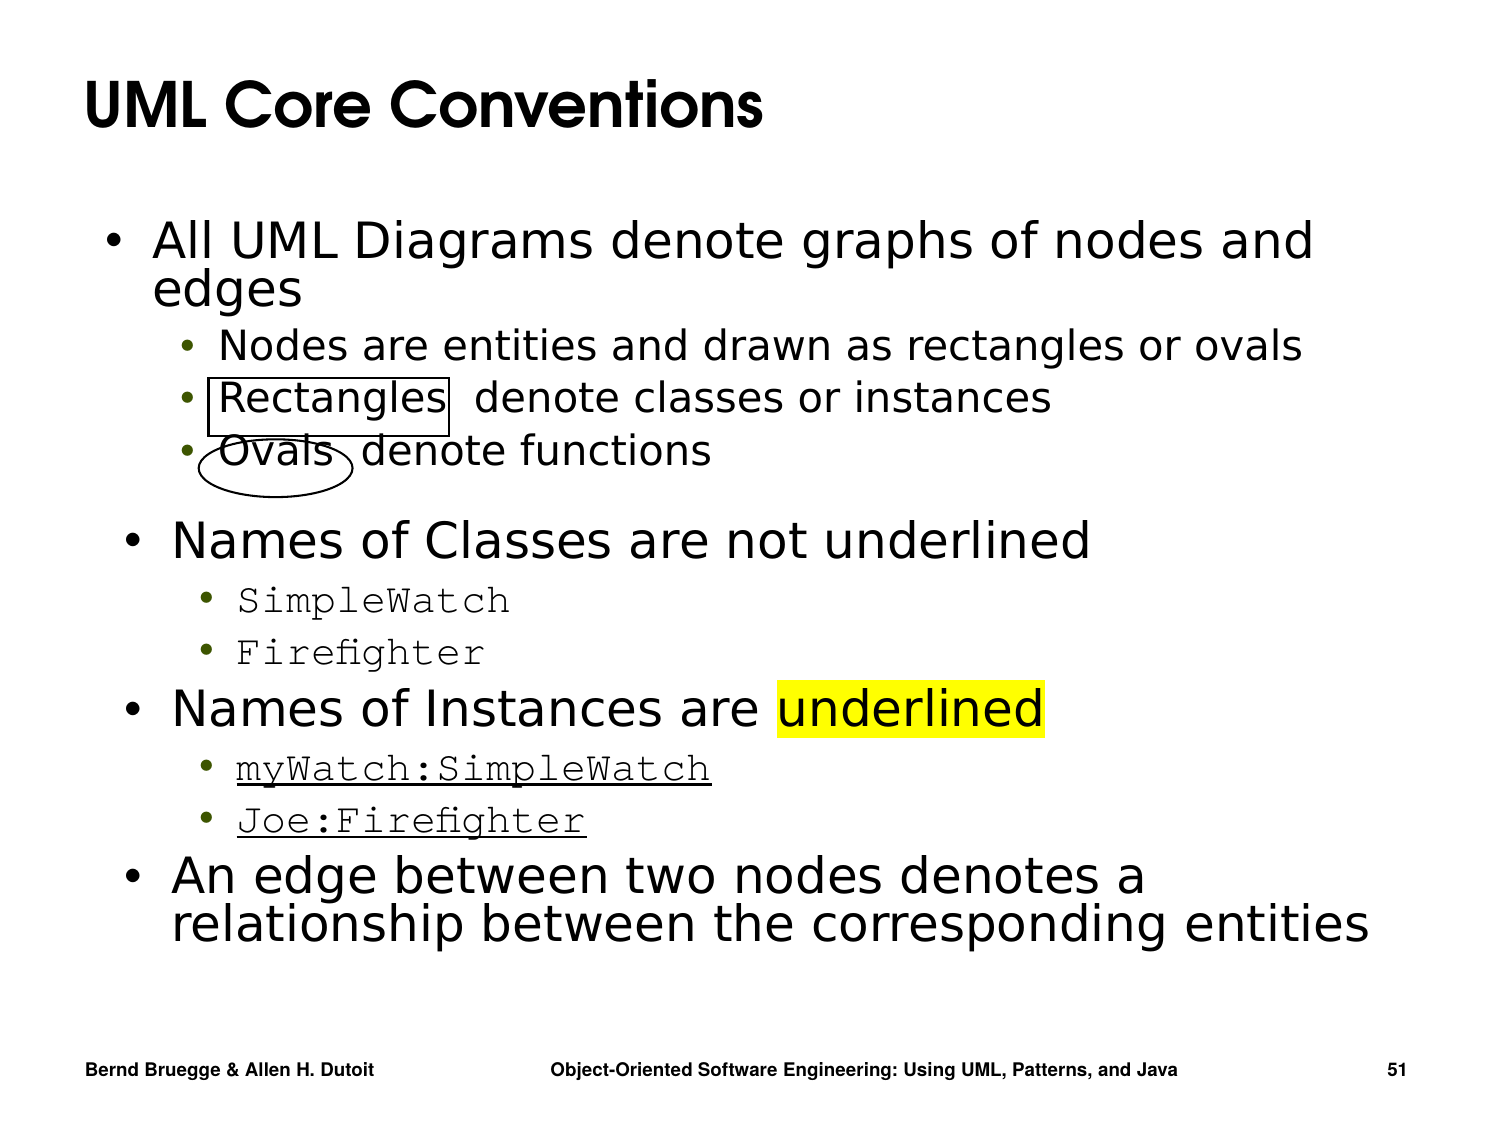

# UML Core Conventions
All UML Diagrams denote graphs of nodes and edges
Nodes are entities and drawn as rectangles or ovals
Rectangles  denote classes or instances
Ovals  denote functions

Names of Classes are not underlined
SimpleWatch
Firefighter
Names of Instances are underlined
myWatch:SimpleWatch
Joe:Firefighter
An edge between two nodes denotes a relationship between the corresponding entities